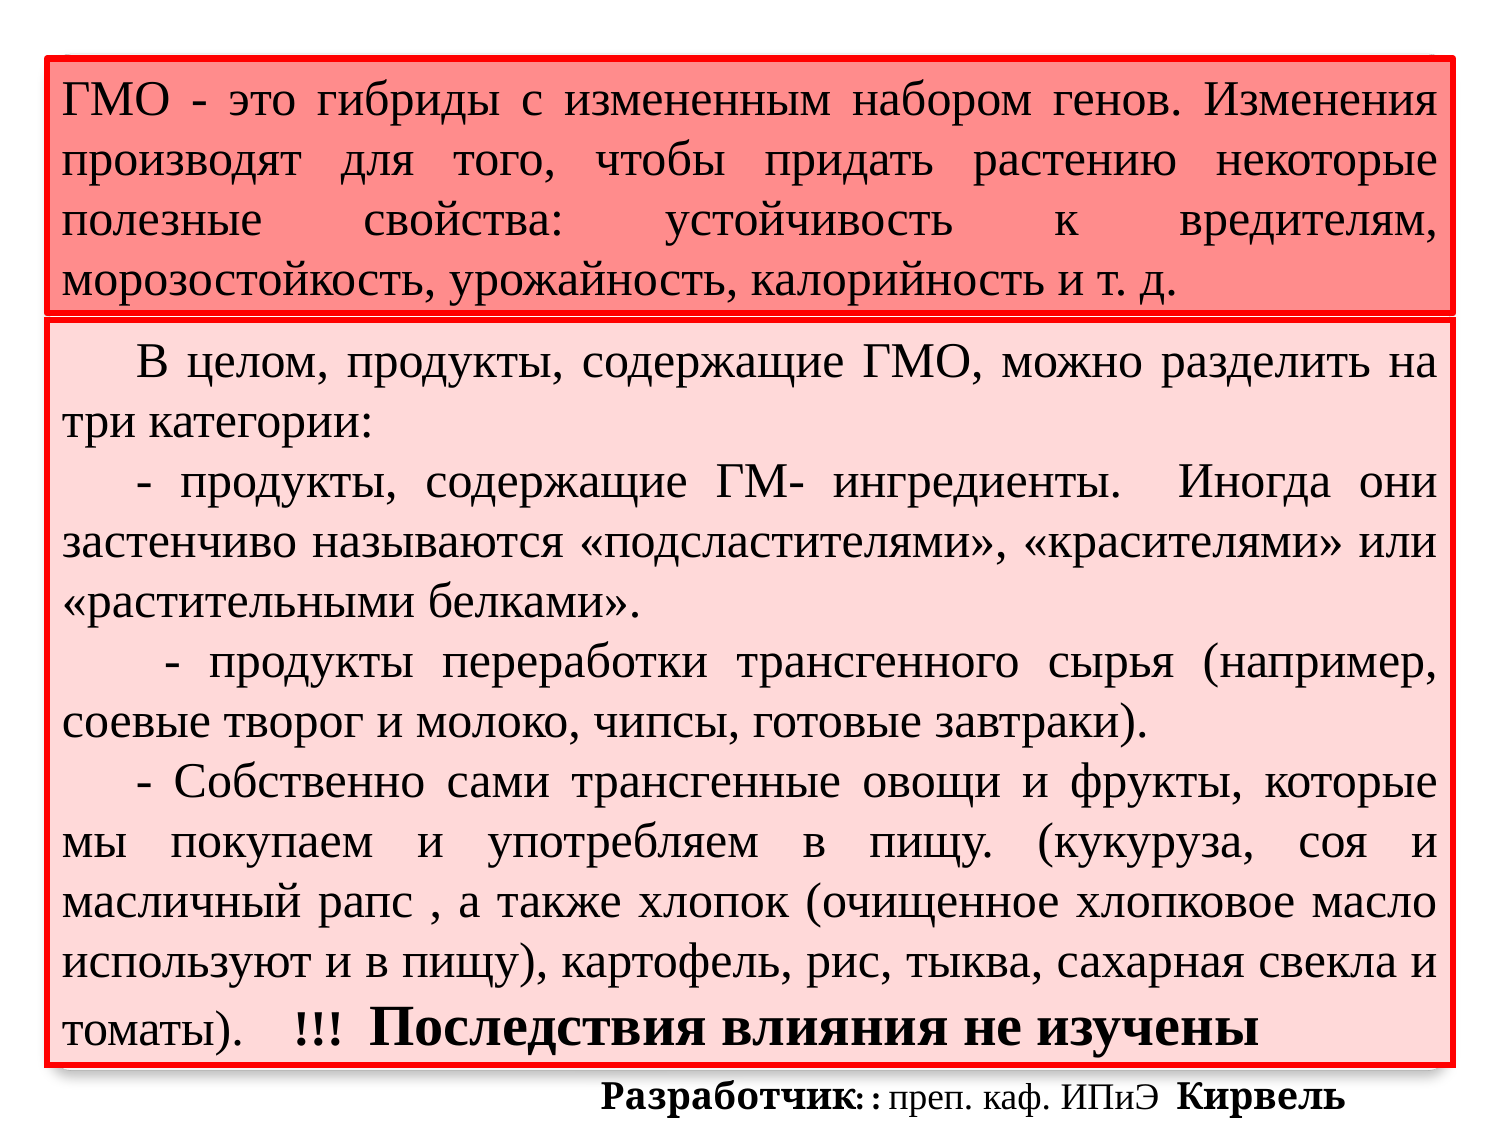

ГМО - это гибриды с измененным набором генов. Изменения производят для того, чтобы придать растению некоторые полезные свойства: устойчивость к вредителям, морозостойкость, урожайность, калорийность и т. д.
В целом, продукты, содержащие ГМО, можно разделить на три категории:
- продукты, содержащие ГМ- ингредиенты.  Иногда они застенчиво называются «подсластителями», «красителями» или «растительными белками».
 - продукты переработки трансгенного сырья (например, соевые творог и молоко, чипсы, готовые завтраки).
- Собственно сами трансгенные овощи и фрукты, которые мы покупаем и употребляем в пищу. (кукуруза, соя и масличный рапс , а также хлопок (очищенное хлопковое масло используют и в пищу), картофель, рис, тыква, сахарная свекла и томаты).    !!!  Последствия влияния не изучены
Разработчик: : преп. каф. ИПиЭ  Кирвель П.И.